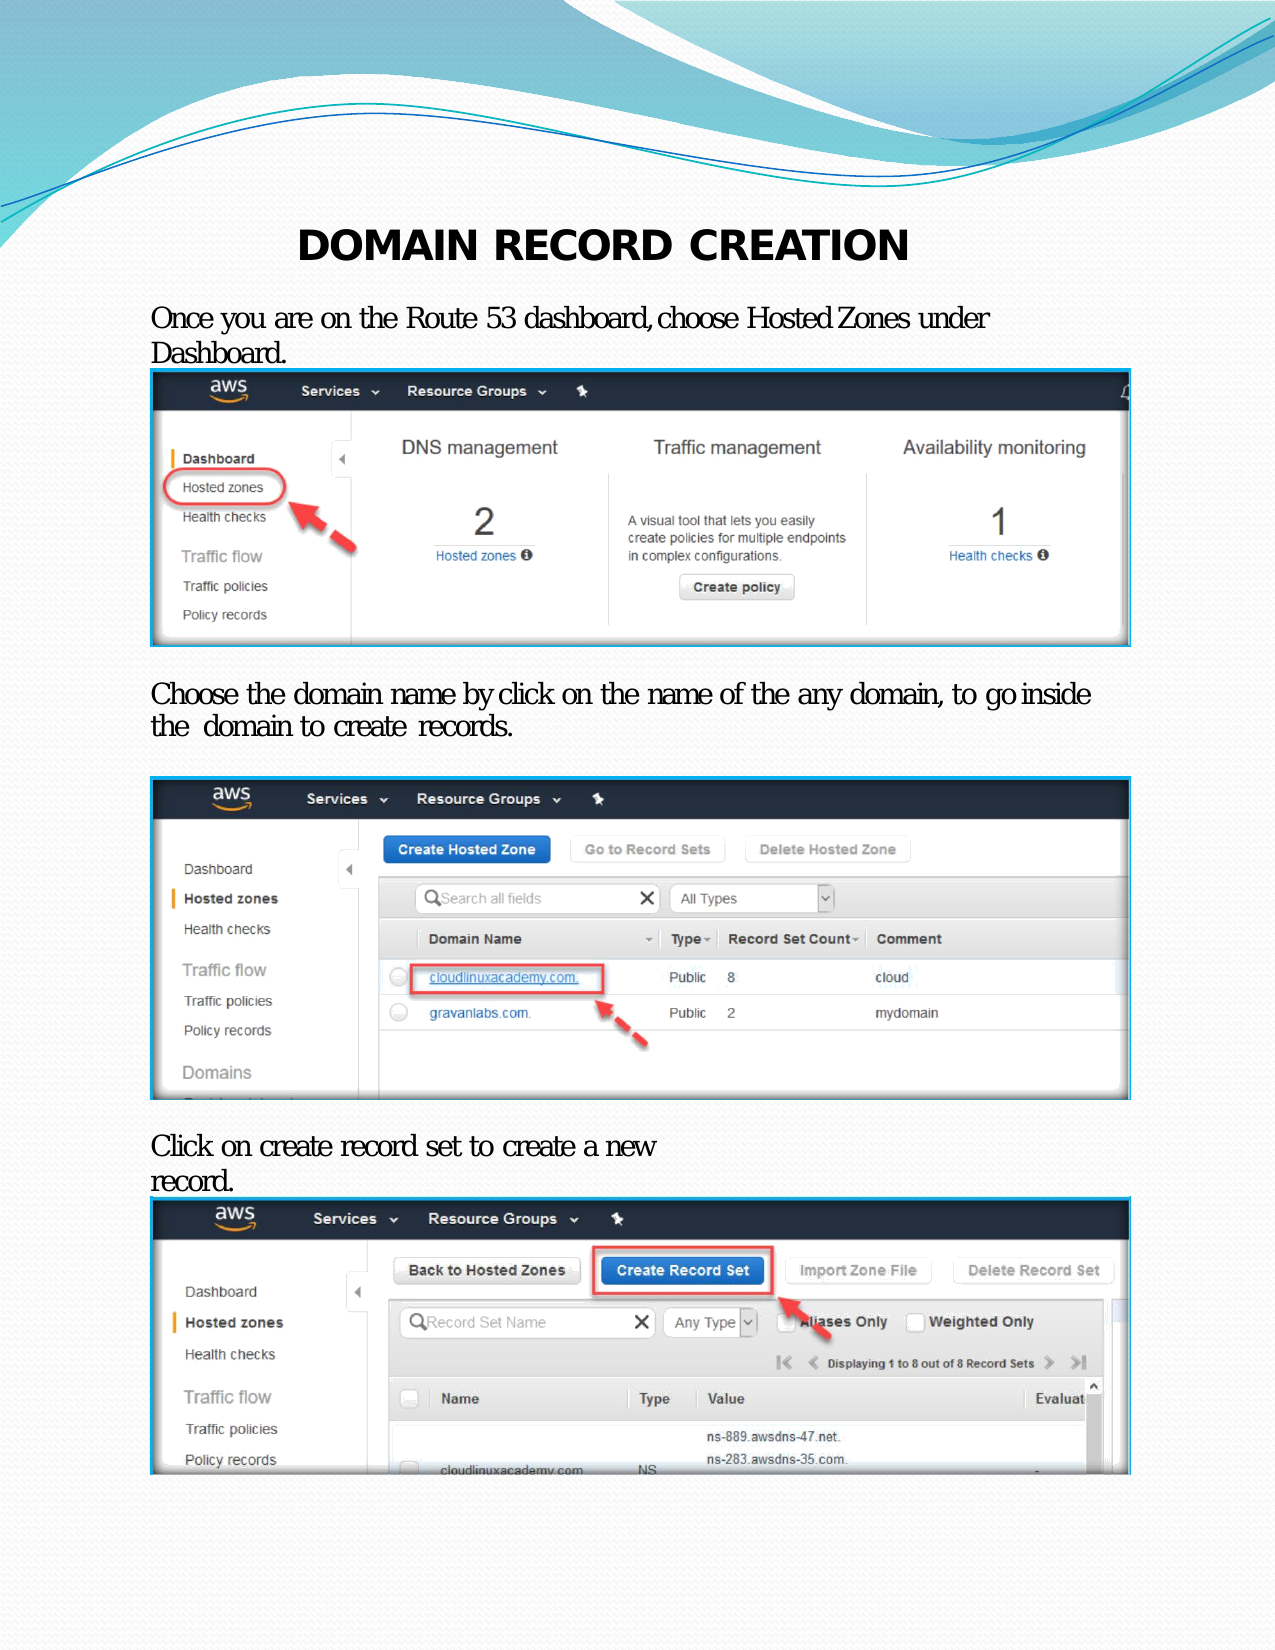

DOMAIN RECORD CREATION
Once you are on the Route 53 dashboard, choose Hosted Zones under Dashboard.

Choose the domain name by click on the name of the any domain, to go inside the  domain to create records.

Click on create record set to create a new record.